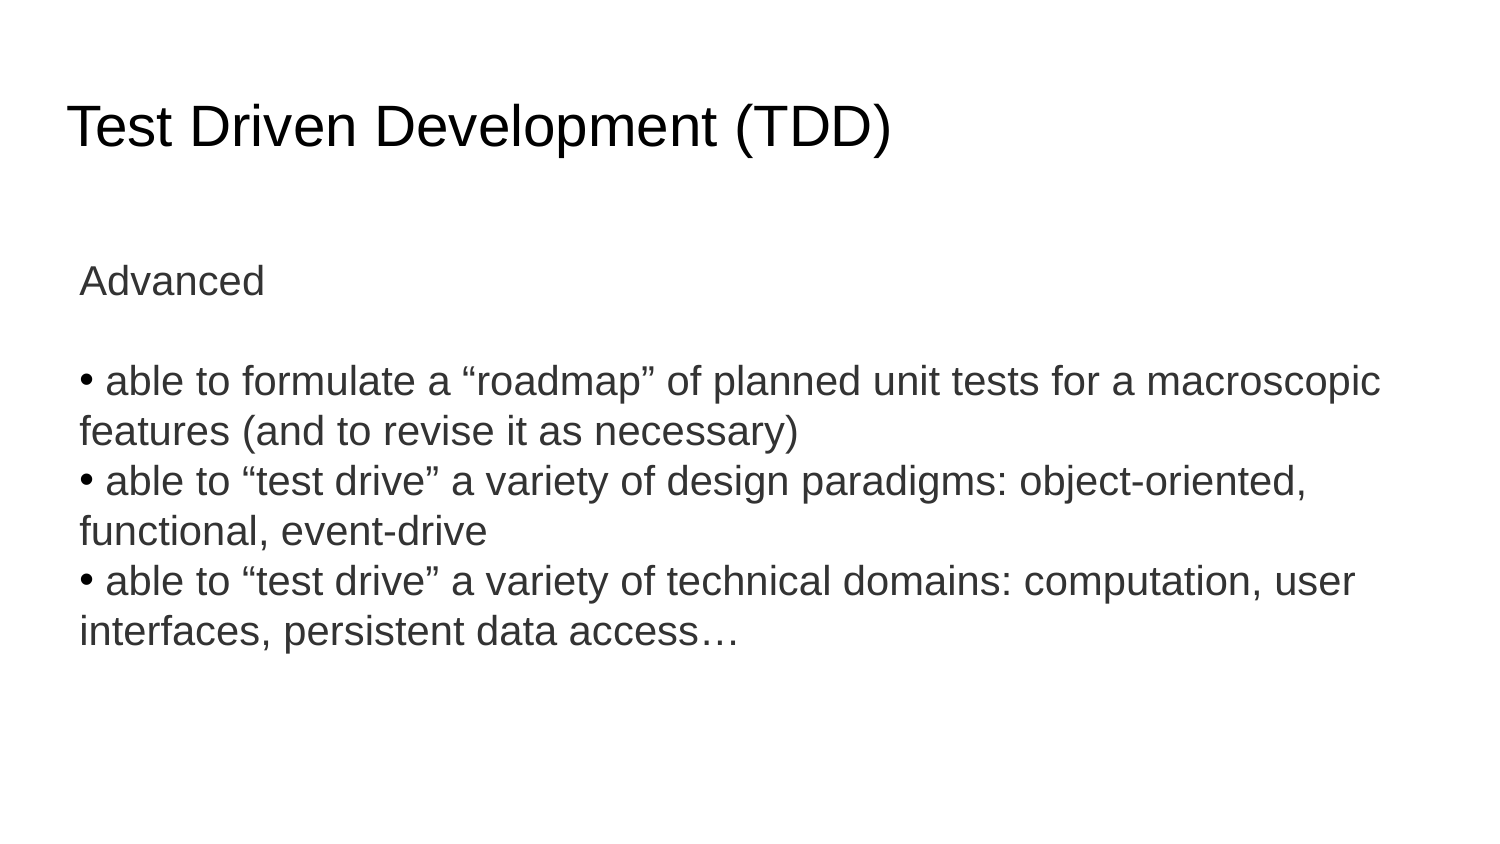

# Test Driven Development (TDD)
Advanced
 able to formulate a “roadmap” of planned unit tests for a macroscopic features (and to revise it as necessary)
 able to “test drive” a variety of design paradigms: object-oriented, functional, event-drive
 able to “test drive” a variety of technical domains: computation, user interfaces, persistent data access…